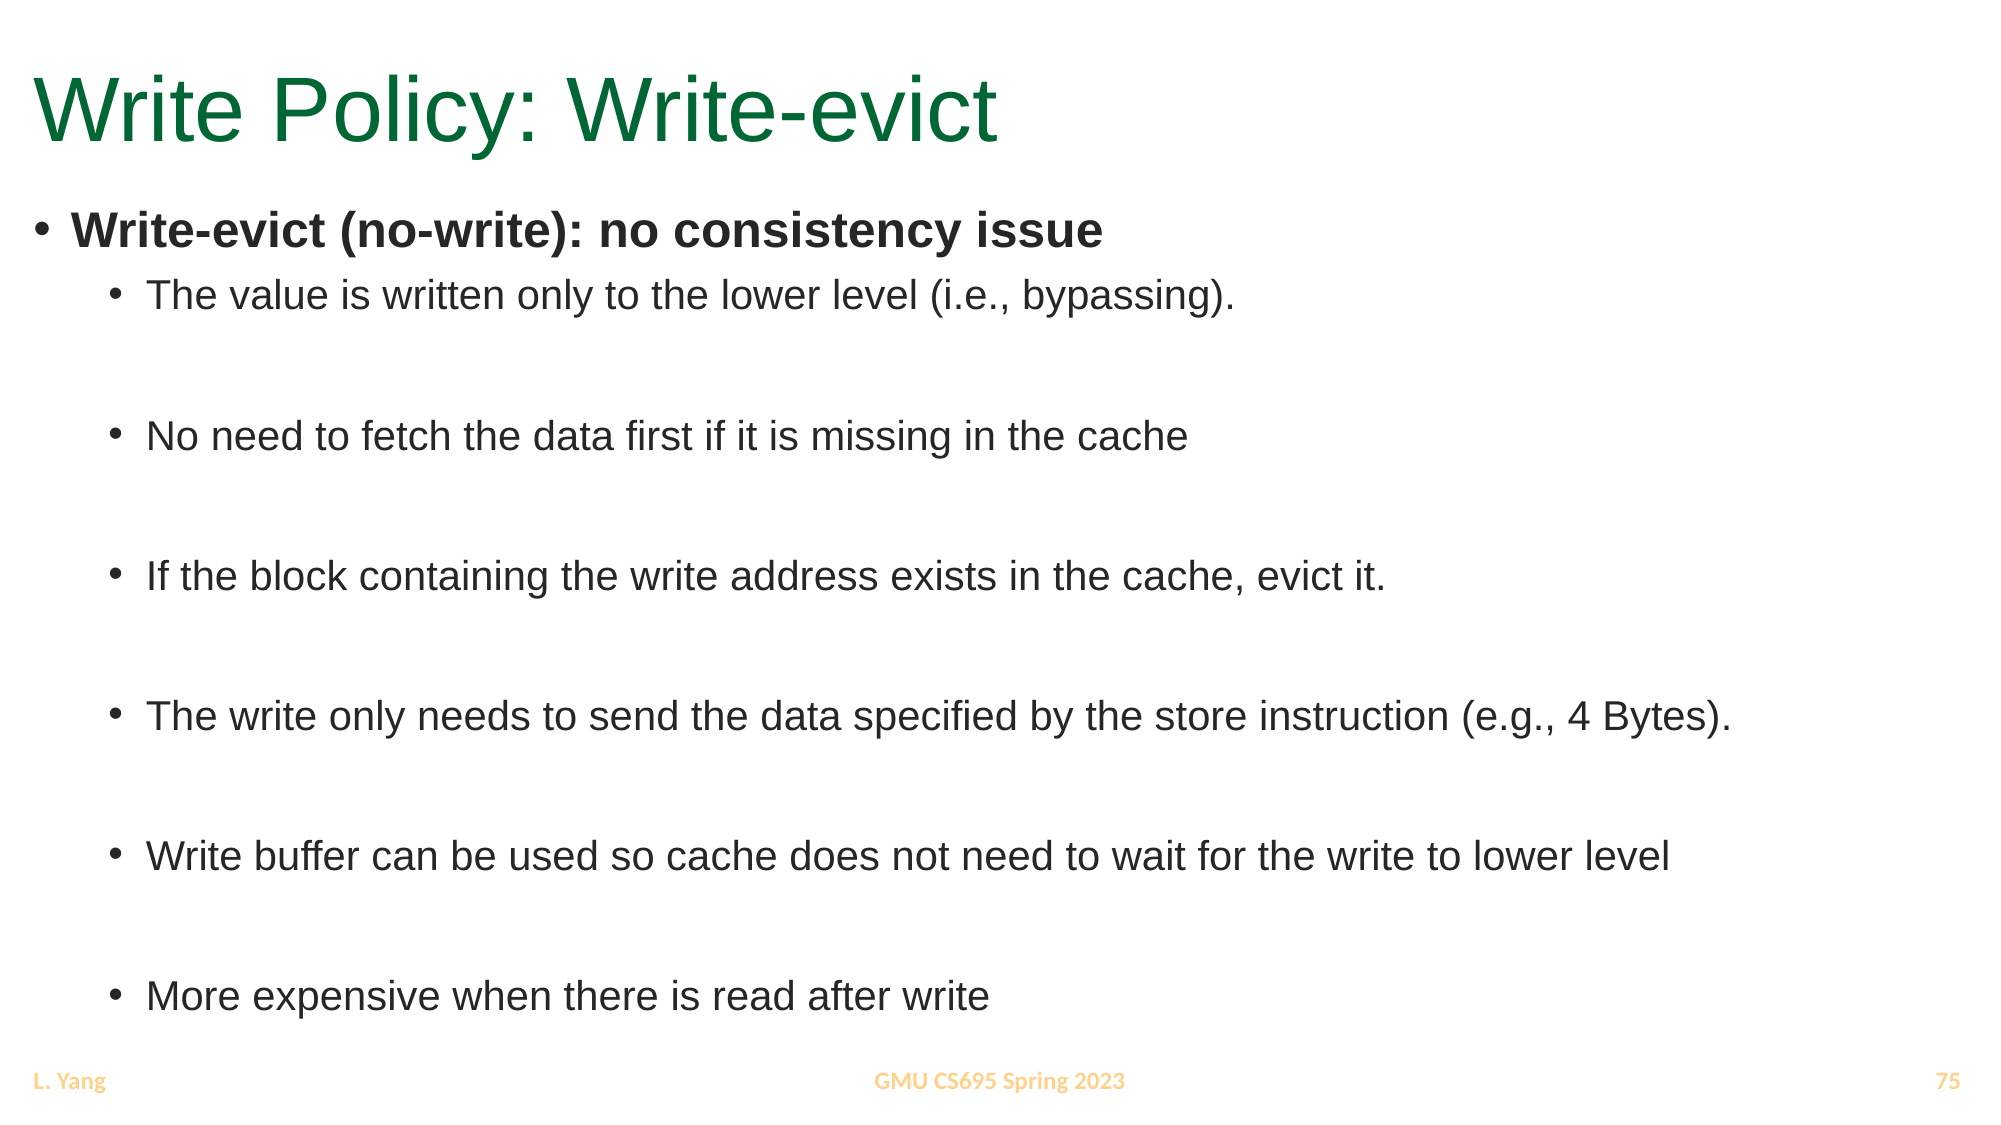

# Write Policy: Write-evict
Write-evict (no-write): no consistency issue
The value is written only to the lower level (i.e., bypassing).

No need to fetch the data first if it is missing in the cache

If the block containing the write address exists in the cache, evict it.

The write only needs to send the data specified by the store instruction (e.g., 4 Bytes).

Write buffer can be used so cache does not need to wait for the write to lower level

More expensive when there is read after write
75
GMU CS695 Spring 2023
L. Yang